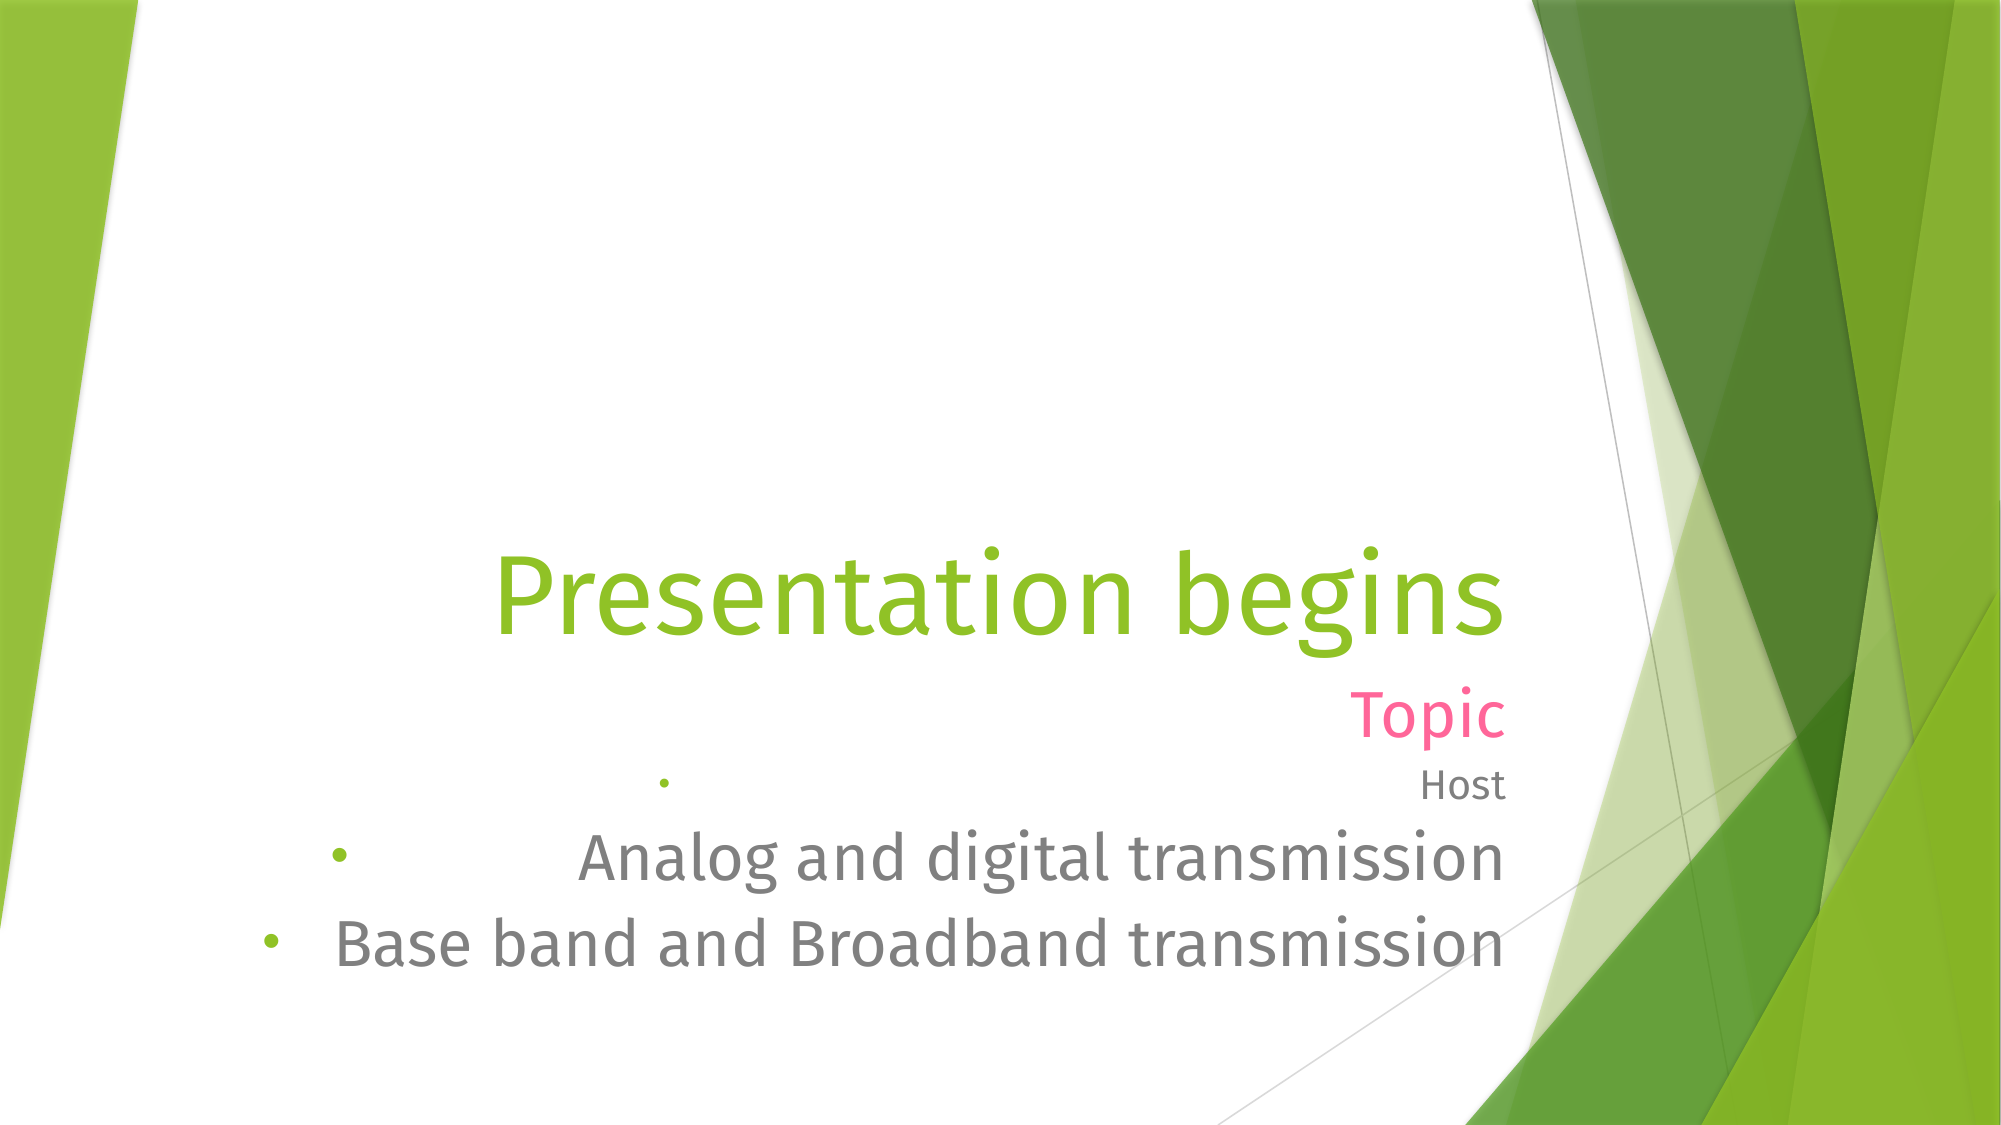

# Presentation begins
Topic
Host
Analog and digital transmission
Base band and Broadband transmission